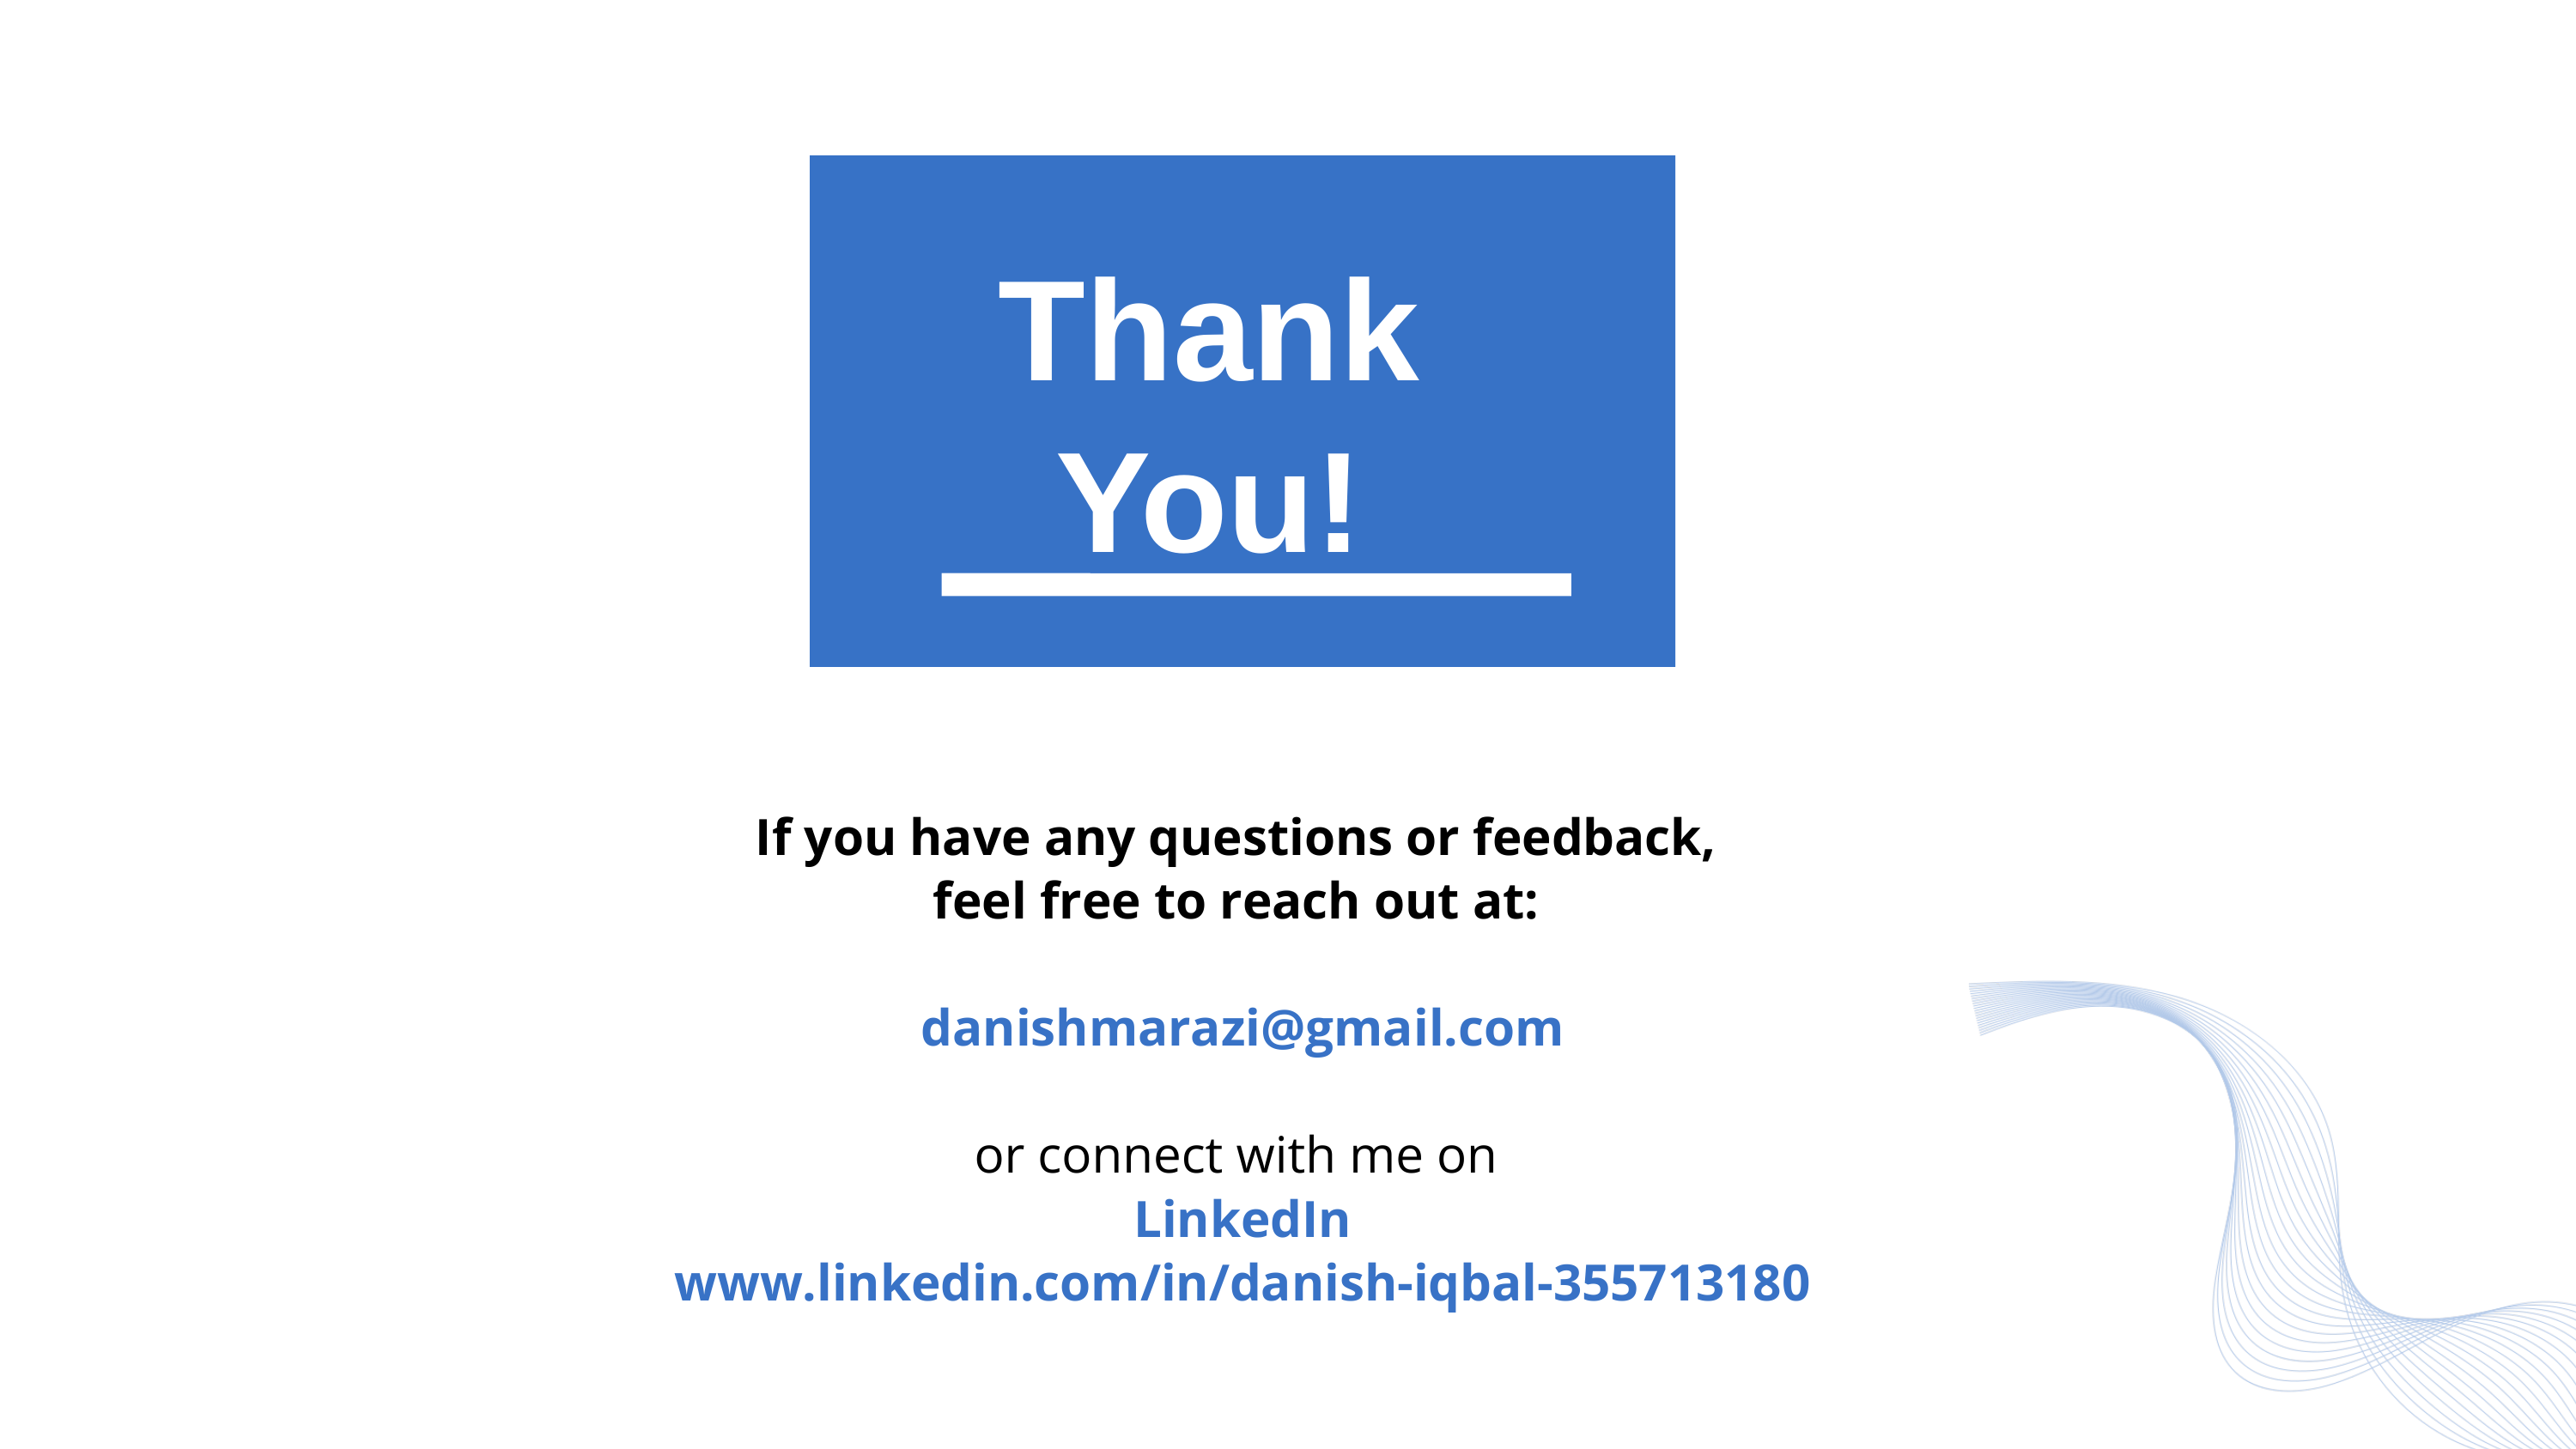

Thank You!

If you have any questions or feedback,
feel free to reach out at:

danishmarazi@gmail.com

or connect with me on
LinkedIn
www.linkedin.com/in/danish-iqbal-355713180